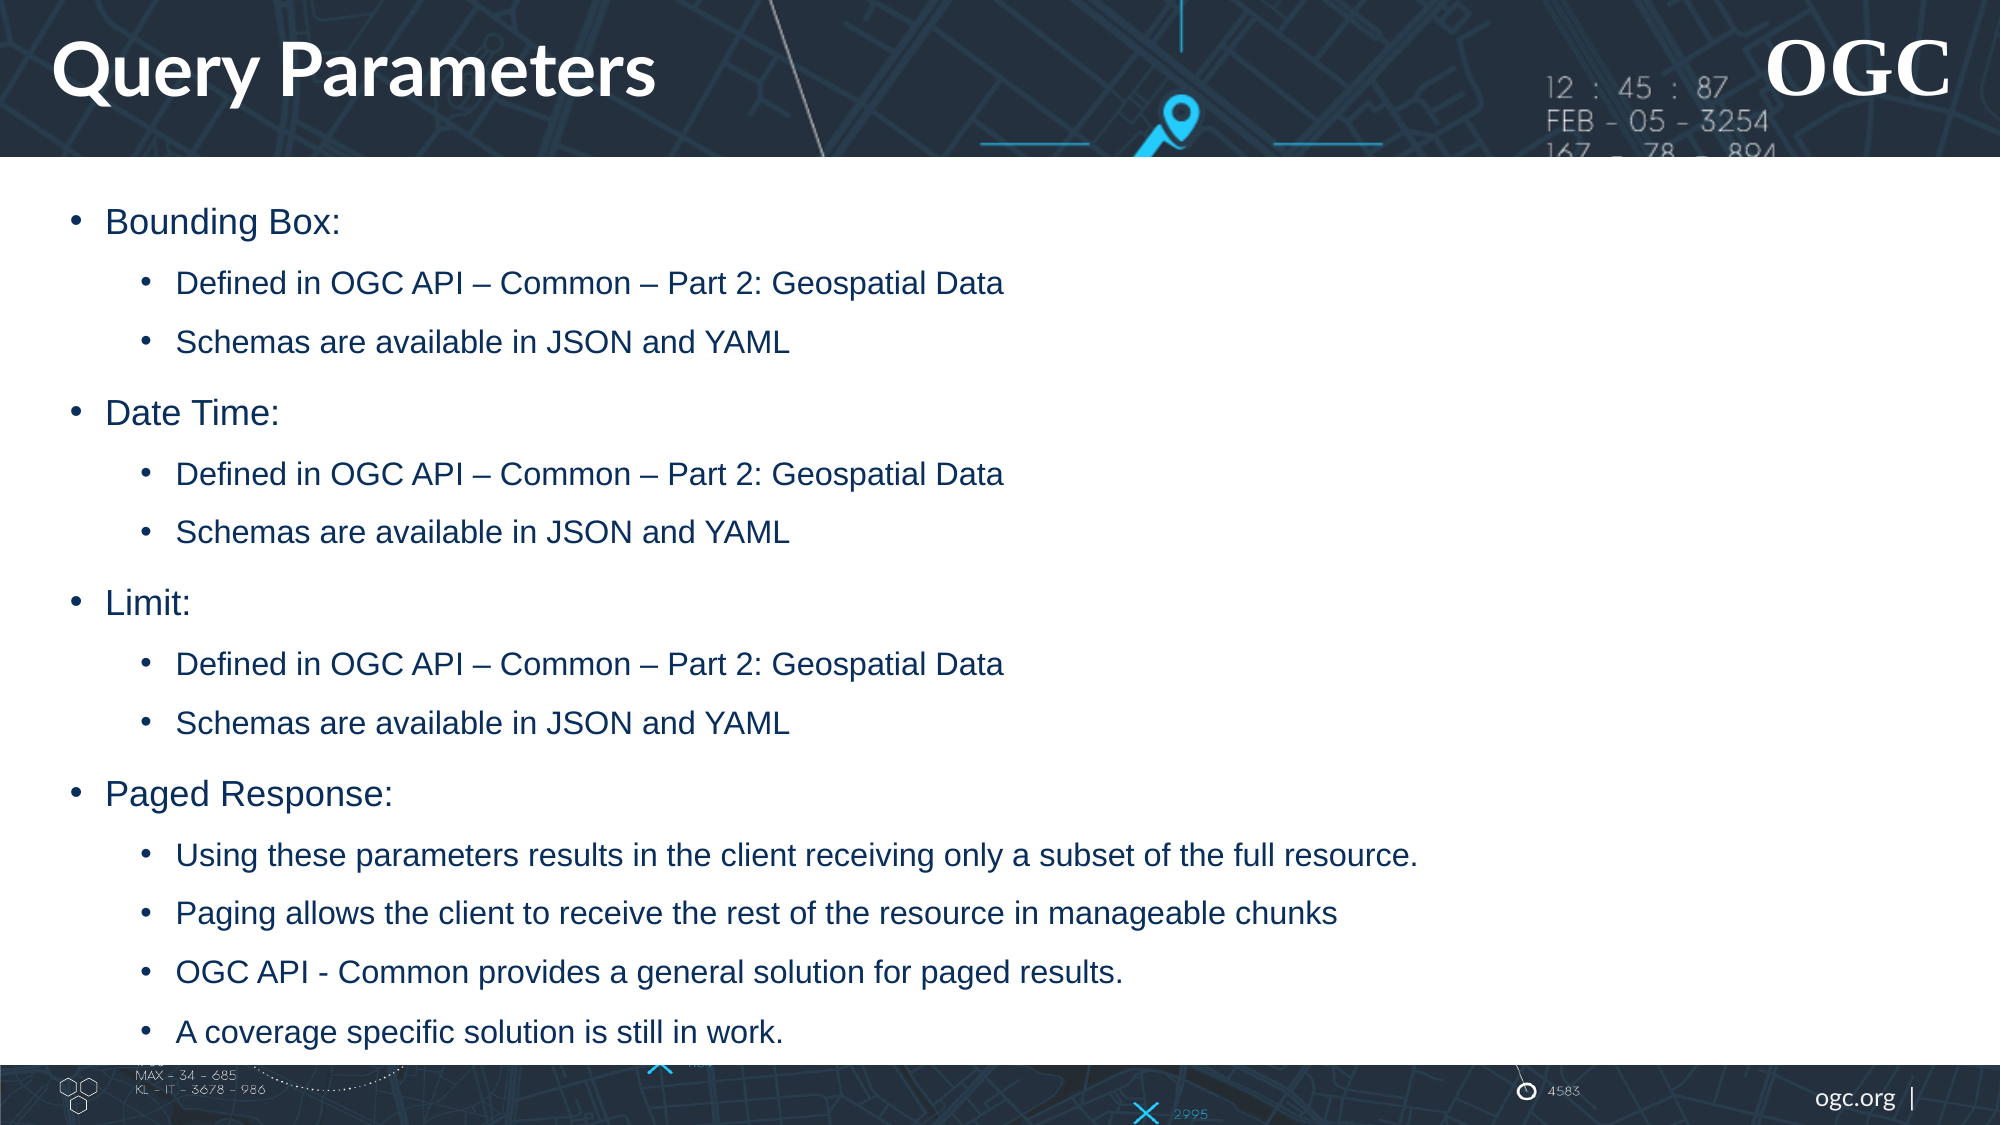

# Query Parameters
Bounding Box:
Defined in OGC API – Common – Part 2: Geospatial Data
Schemas are available in JSON and YAML
Date Time:
Defined in OGC API – Common – Part 2: Geospatial Data
Schemas are available in JSON and YAML
Limit:
Defined in OGC API – Common – Part 2: Geospatial Data
Schemas are available in JSON and YAML
Paged Response:
Using these parameters results in the client receiving only a subset of the full resource.
Paging allows the client to receive the rest of the resource in manageable chunks
OGC API - Common provides a general solution for paged results.
A coverage specific solution is still in work.